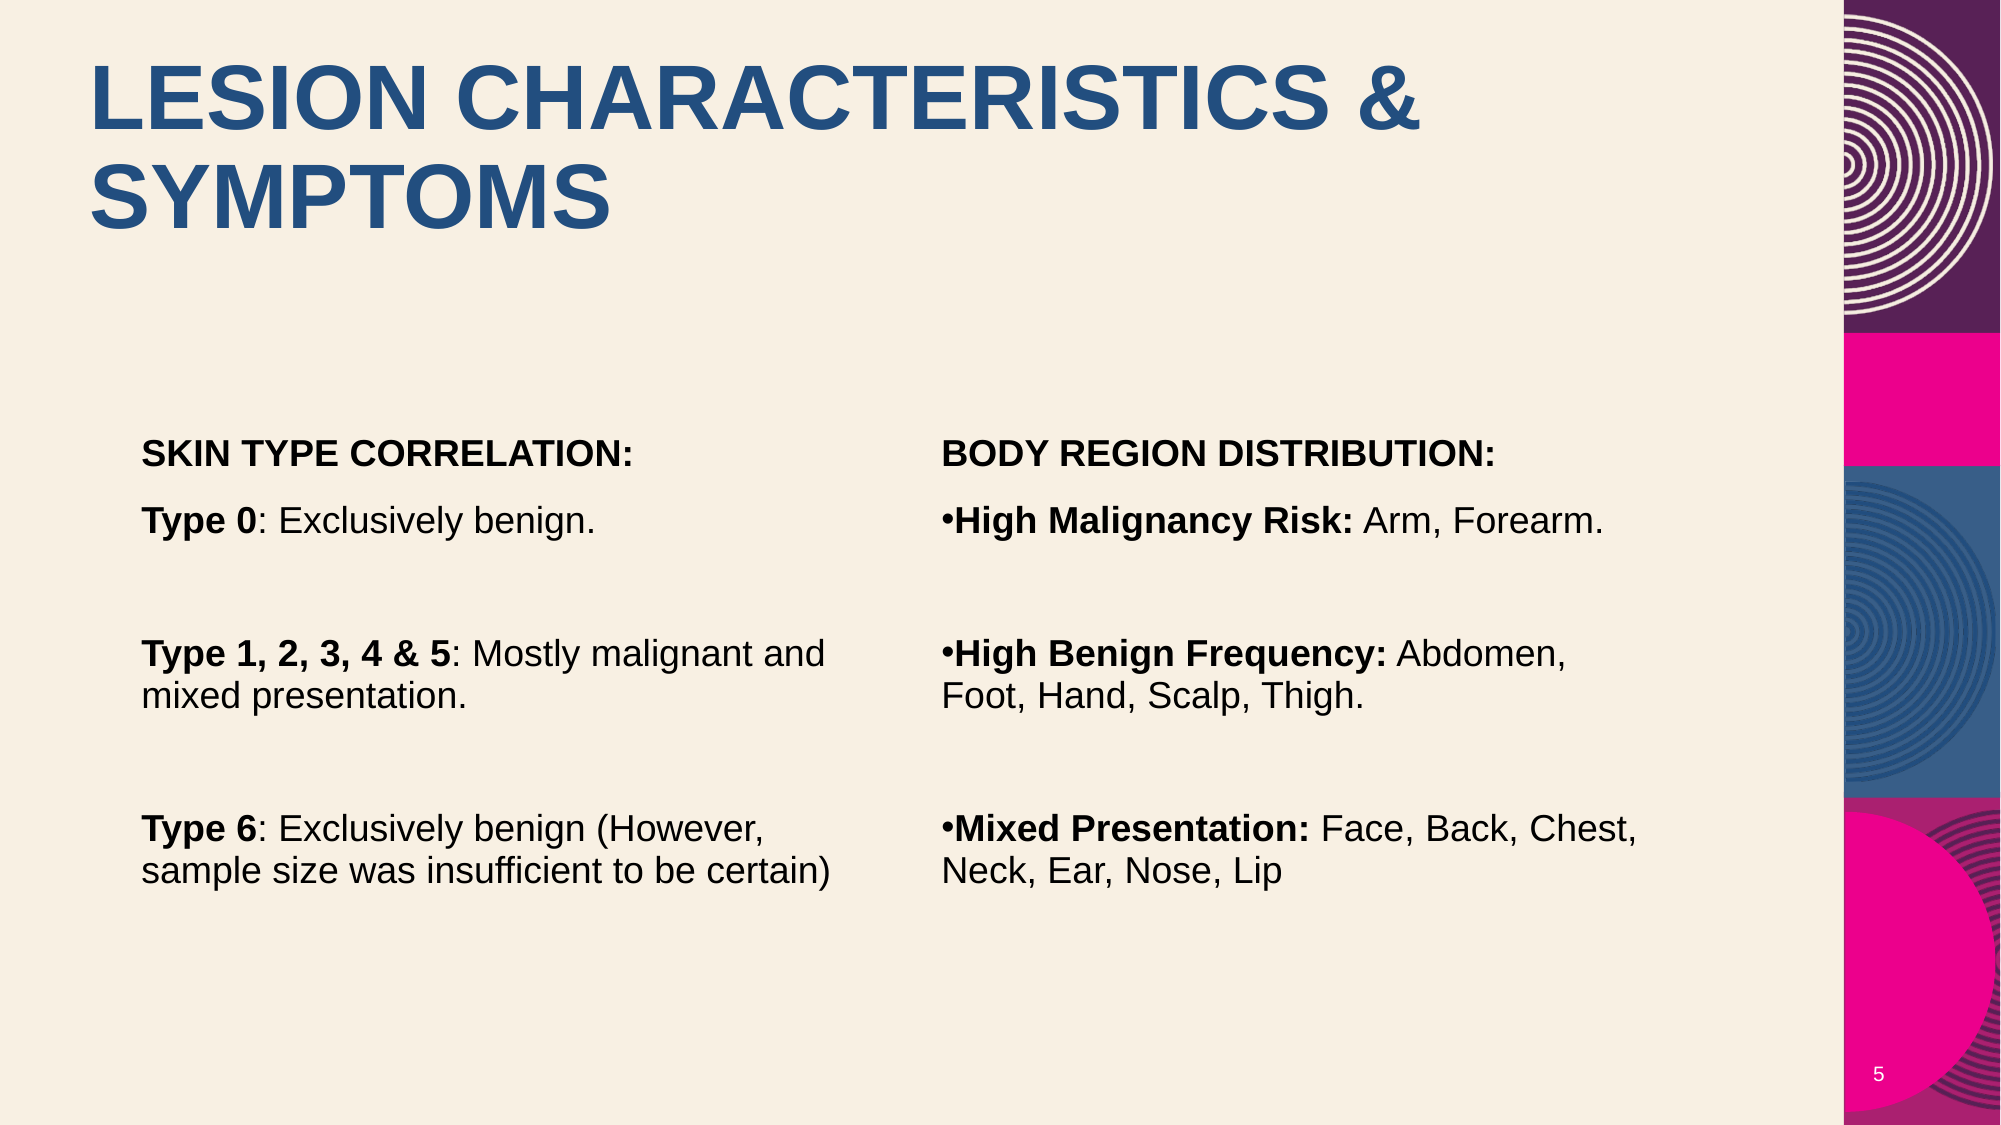

# Lesion Characteristics & Symptoms
SKIN TYPE CORRELATION:
Type 0: Exclusively benign.

Type 1, 2, 3, 4 & 5: Mostly malignant and mixed presentation.

Type 6: Exclusively benign (However, sample size was insufficient to be certain)
BODY REGION DISTRIBUTION:
High Malignancy Risk: Arm, Forearm.

High Benign Frequency: Abdomen, Foot, Hand, Scalp, Thigh.

Mixed Presentation: Face, Back, Chest, Neck, Ear, Nose, Lip

5